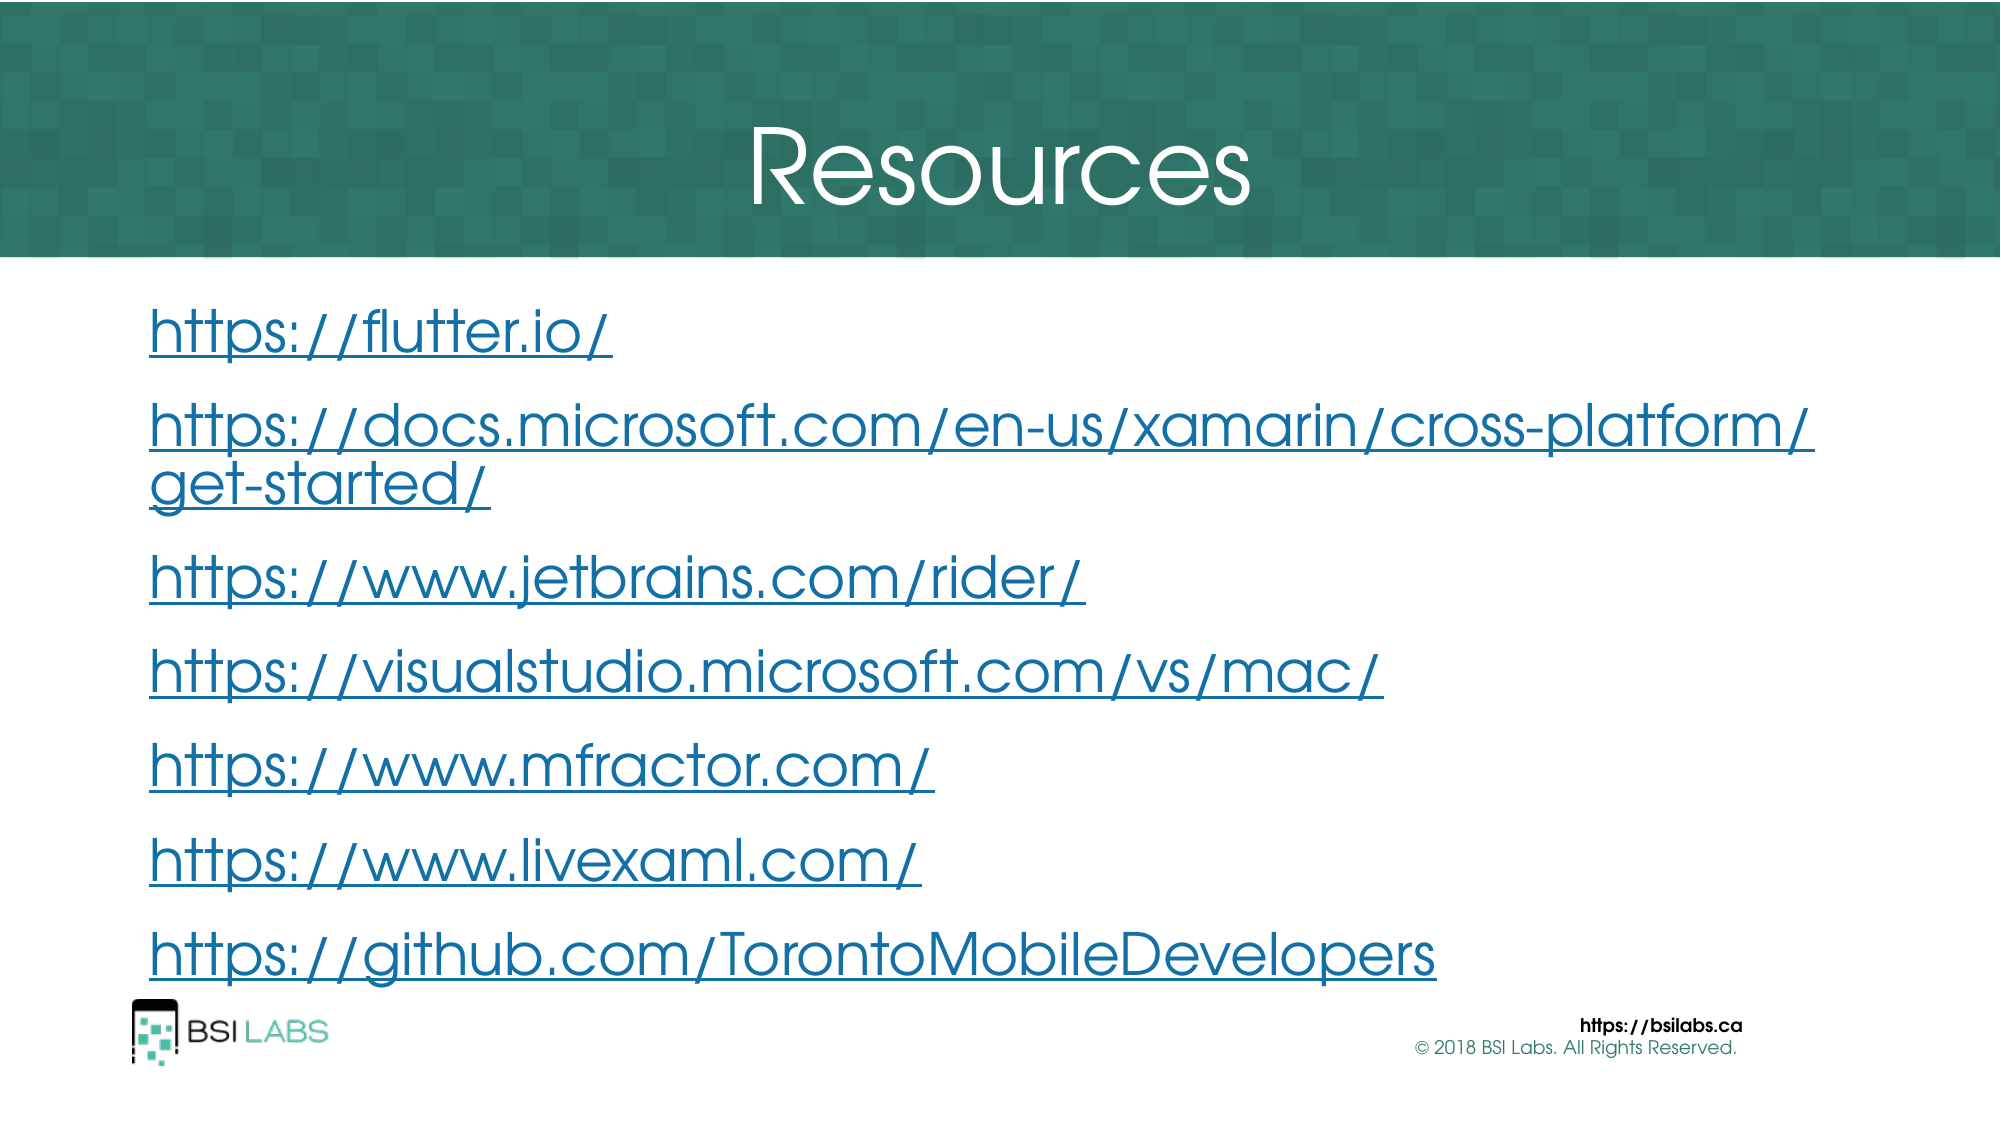

# Resources
https://flutter.io/
https://docs.microsoft.com/en-us/xamarin/cross-platform/get-started/
https://www.jetbrains.com/rider/
https://visualstudio.microsoft.com/vs/mac/
https://www.mfractor.com/
https://www.livexaml.com/
https://github.com/TorontoMobileDevelopers